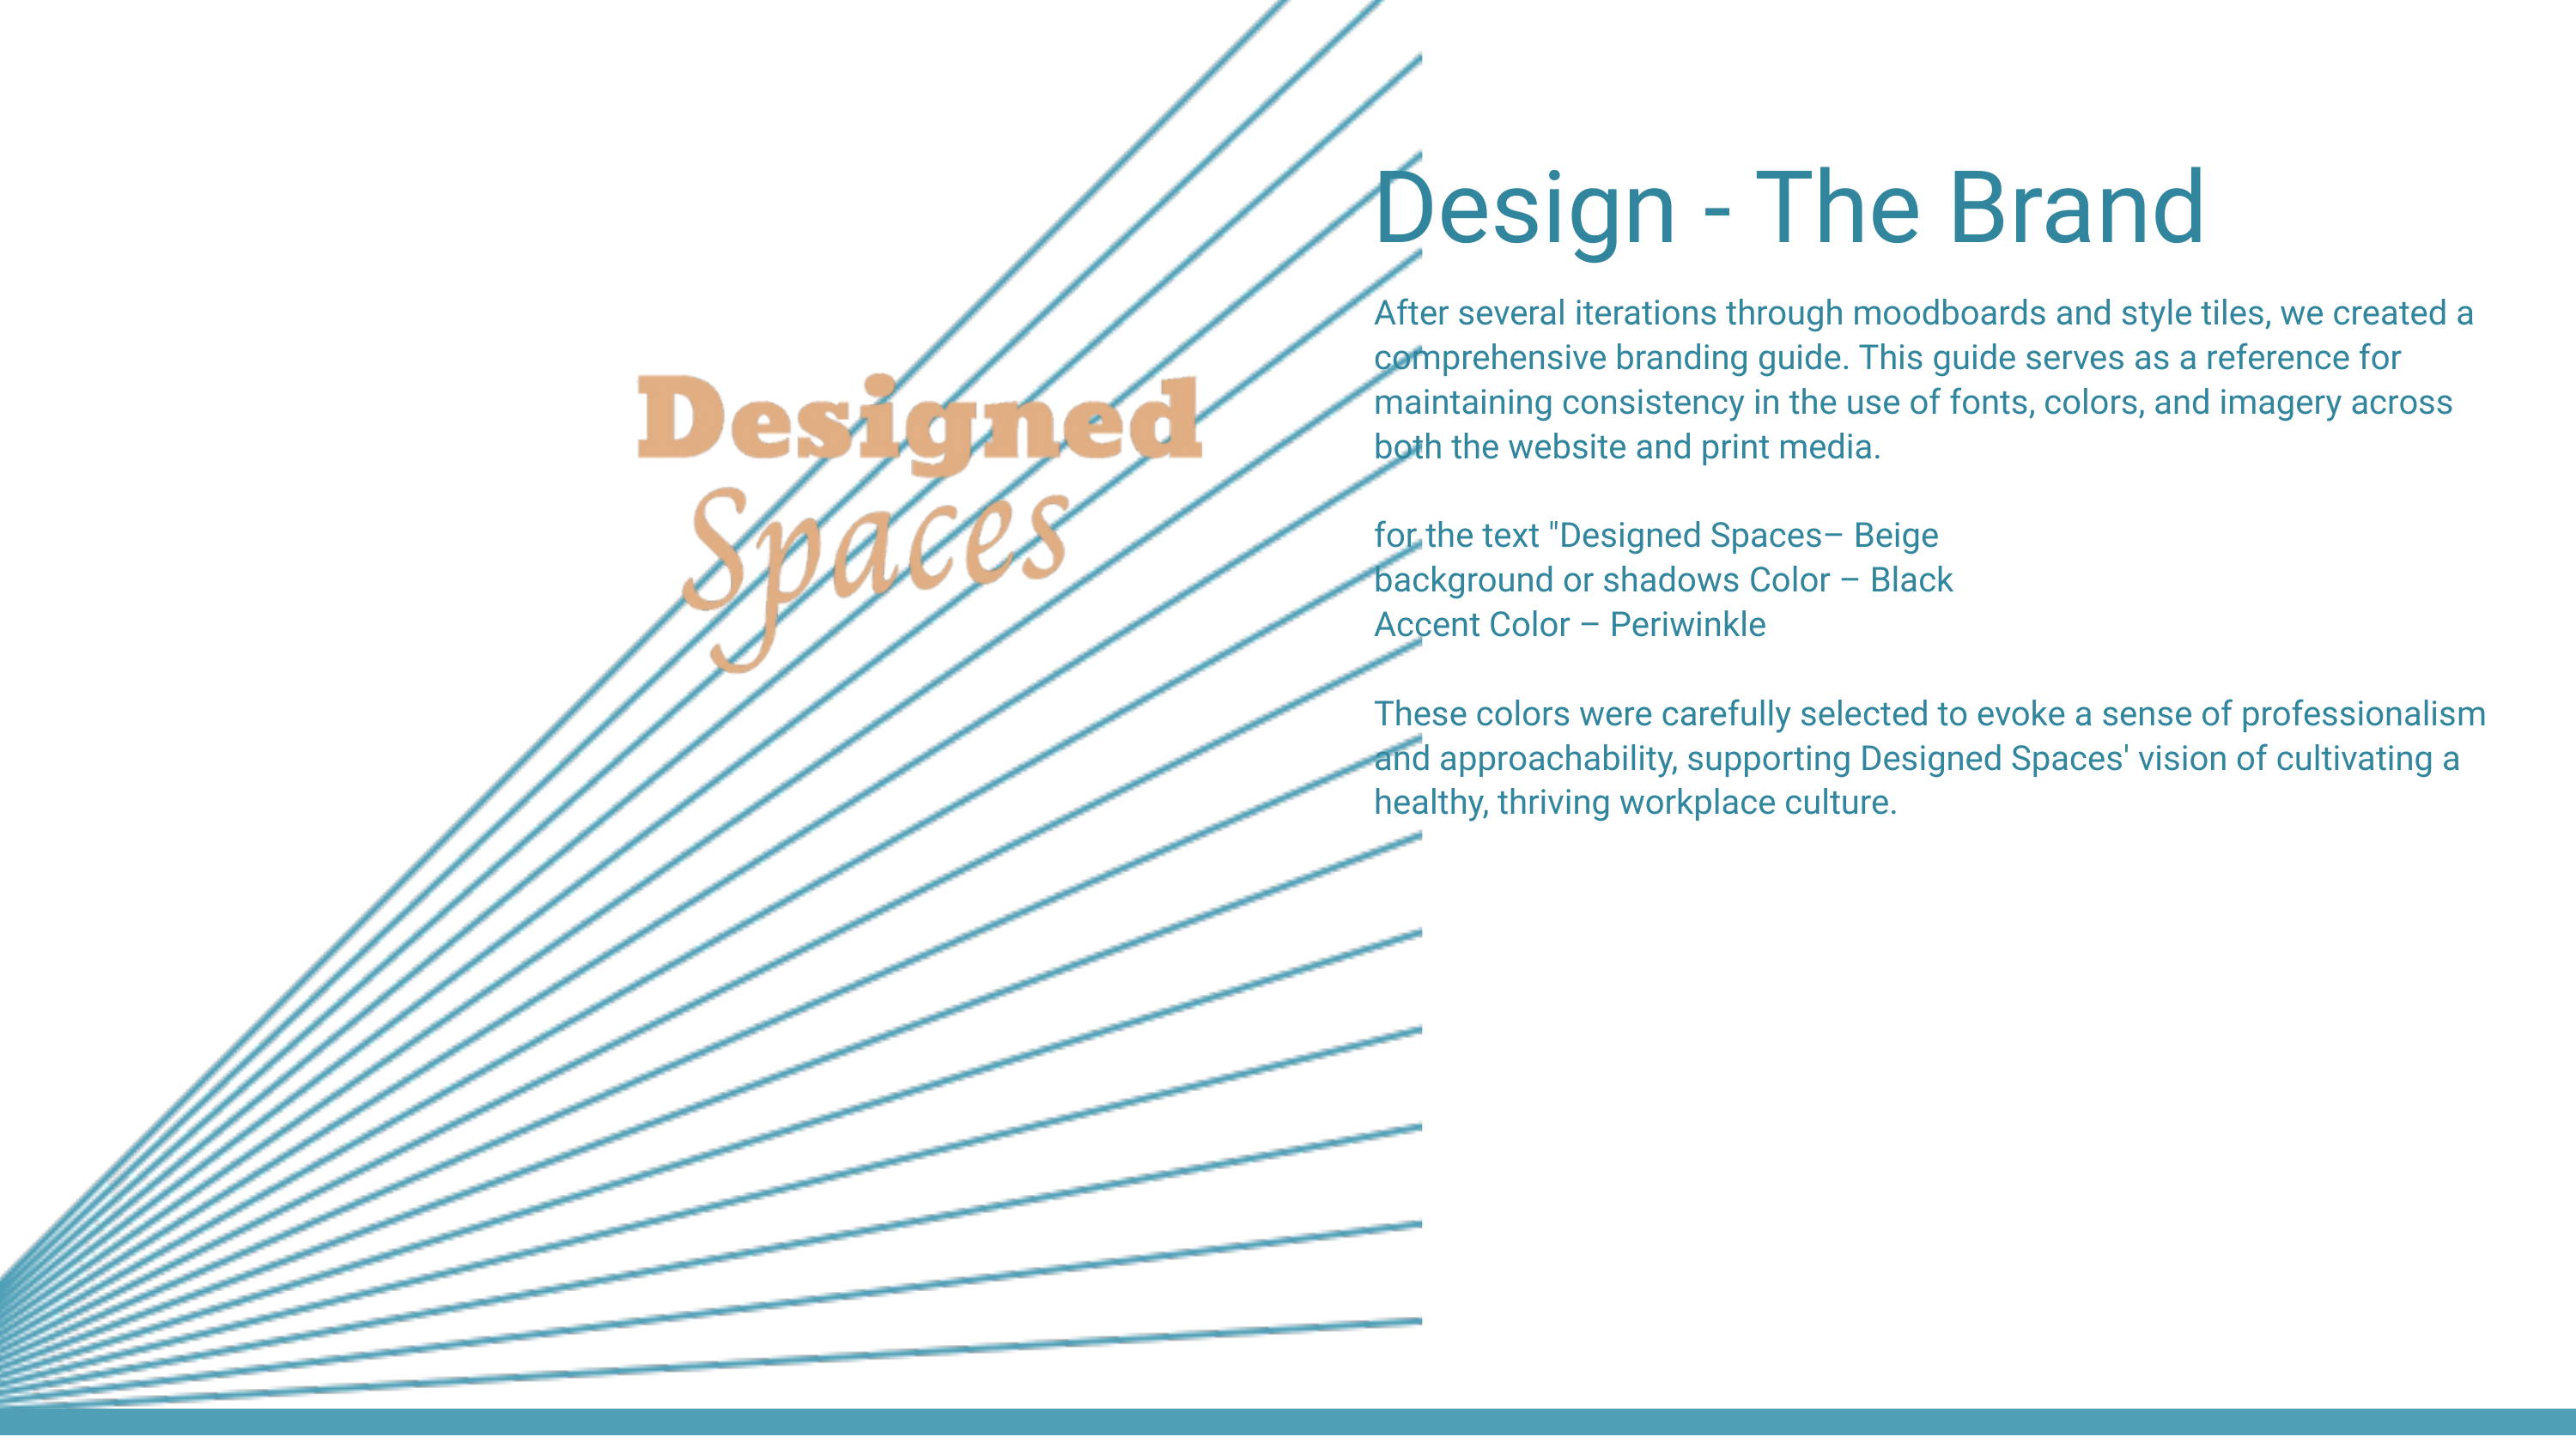

Design - The Brand

After several iterations through moodboards and style tiles, we created a comprehensive branding guide. This guide serves as a reference for maintaining consistency in the use of fonts, colors, and imagery across both the website and print media.

for the text "Designed Spaces– Beige
background or shadows Color – Black
Accent Color – Periwinkle

These colors were carefully selected to evoke a sense of professionalism and approachability, supporting Designed Spaces' vision of cultivating a healthy, thriving workplace culture.